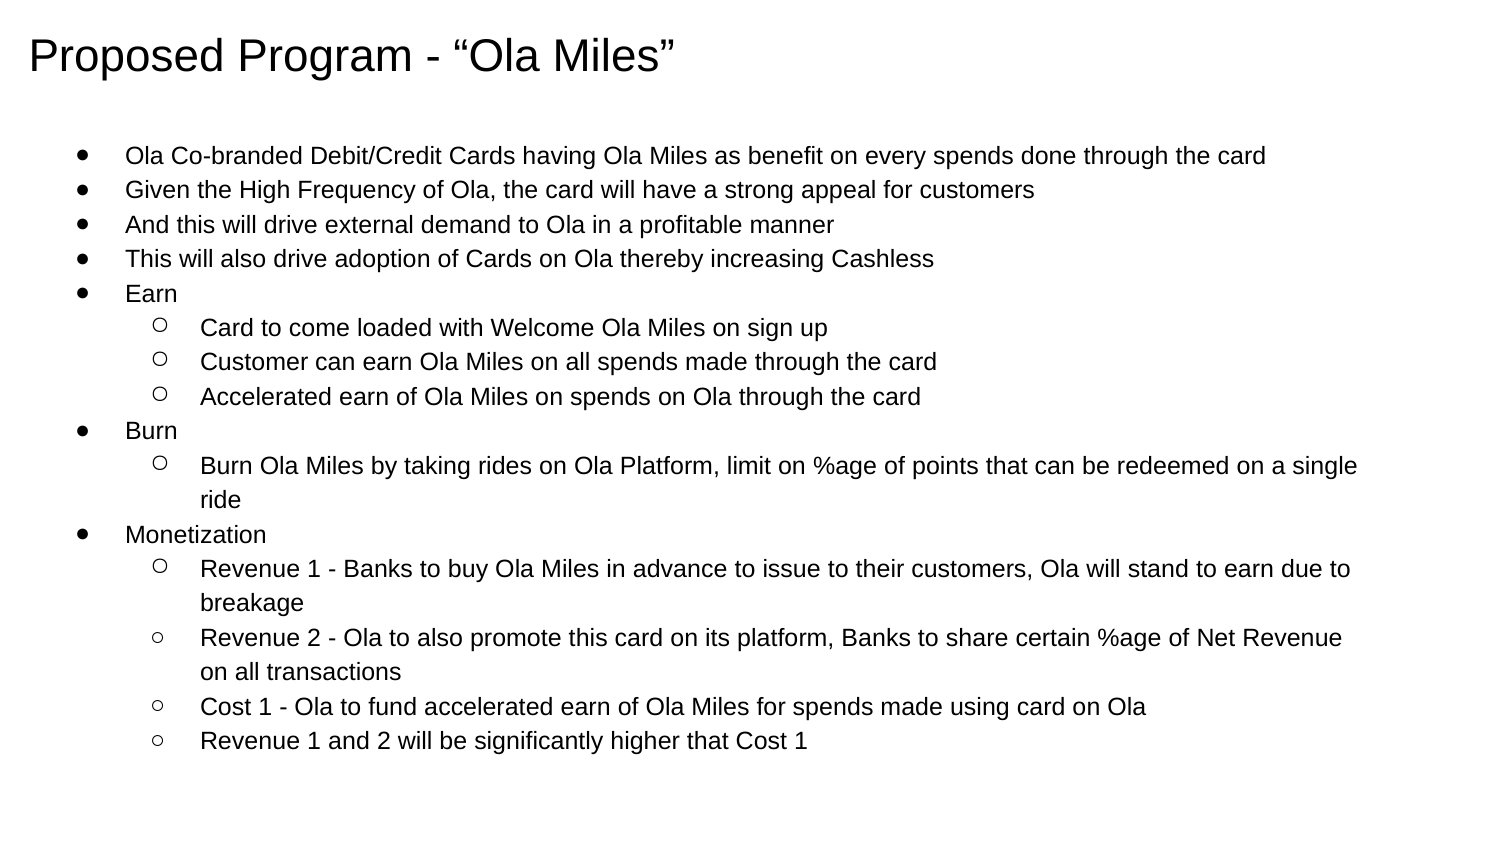

# Proposed Program - “Ola Miles”
Ola Co-branded Debit/Credit Cards having Ola Miles as benefit on every spends done through the card
Given the High Frequency of Ola, the card will have a strong appeal for customers
And this will drive external demand to Ola in a profitable manner
This will also drive adoption of Cards on Ola thereby increasing Cashless
Earn
Card to come loaded with Welcome Ola Miles on sign up
Customer can earn Ola Miles on all spends made through the card
Accelerated earn of Ola Miles on spends on Ola through the card
Burn
Burn Ola Miles by taking rides on Ola Platform, limit on %age of points that can be redeemed on a single ride
Monetization
Revenue 1 - Banks to buy Ola Miles in advance to issue to their customers, Ola will stand to earn due to breakage
Revenue 2 - Ola to also promote this card on its platform, Banks to share certain %age of Net Revenue on all transactions
Cost 1 - Ola to fund accelerated earn of Ola Miles for spends made using card on Ola
Revenue 1 and 2 will be significantly higher that Cost 1